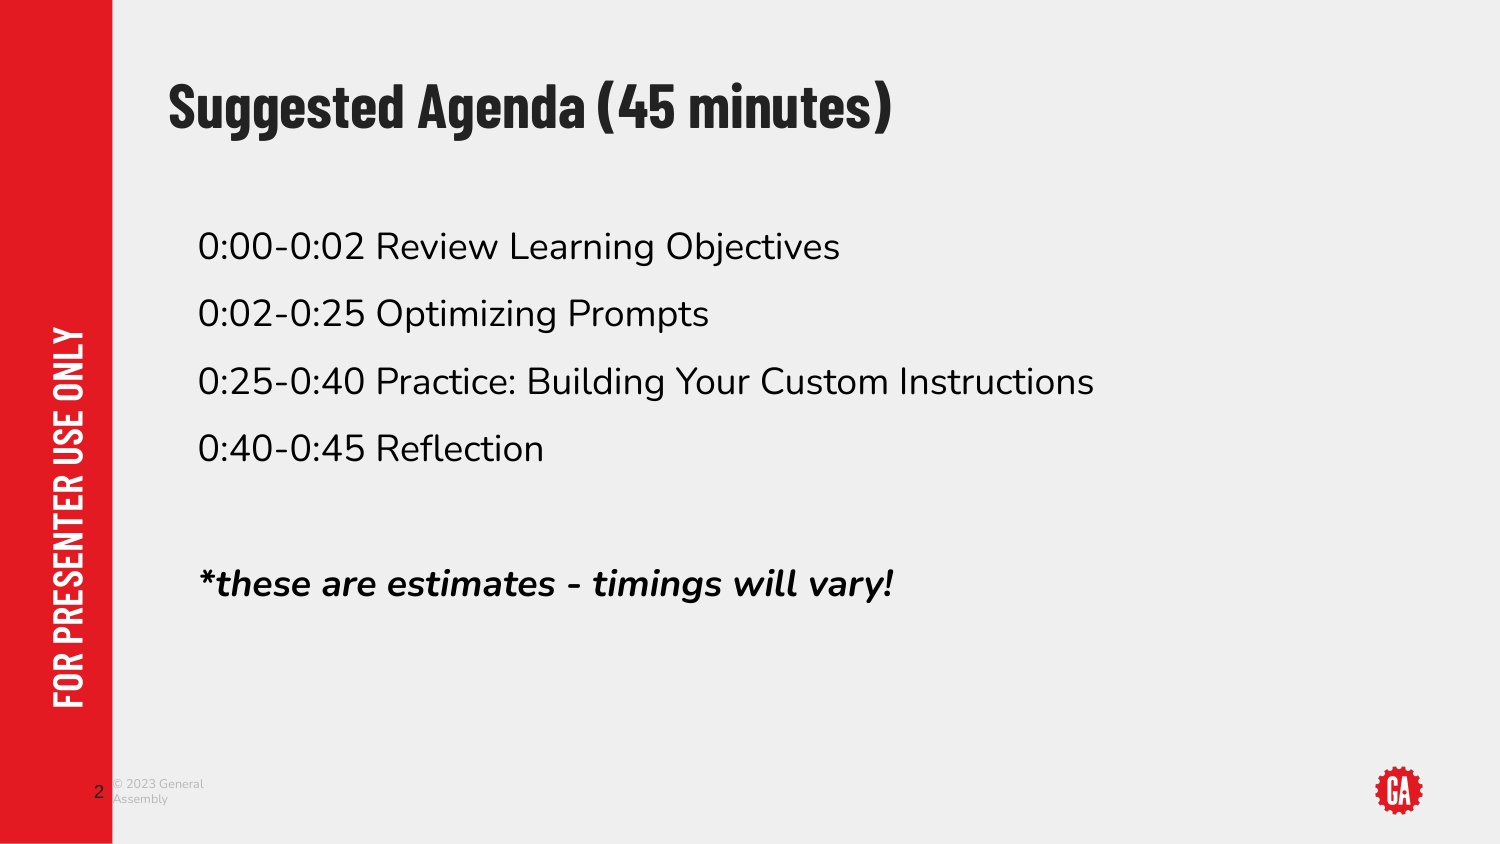

# Suggested Agenda (45 minutes)
0:00-0:02 Review Learning Objectives
0:02-0:25 Optimizing Prompts
0:25-0:40 Practice: Building Your Custom Instructions
0:40-0:45 Reflection

*these are estimates - timings will vary!

2